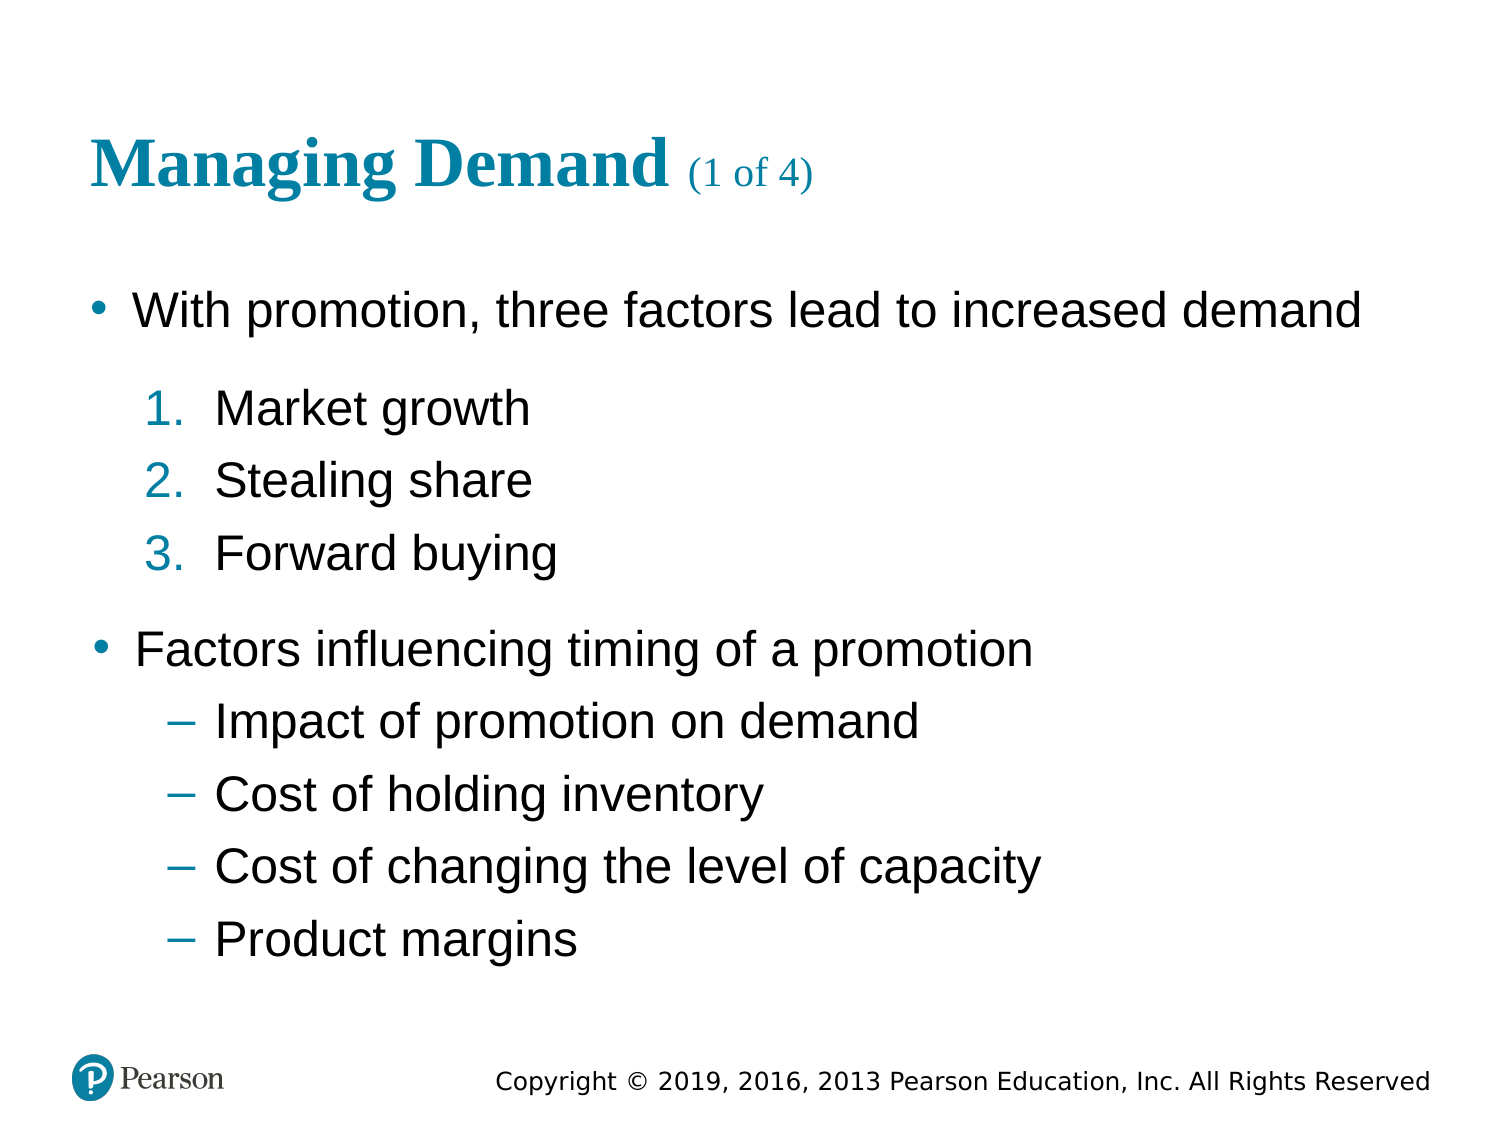

# Managing Demand (1 of 4)
With promotion, three factors lead to increased demand
Market growth
Stealing share
Forward buying
Factors influencing timing of a promotion
Impact of promotion on demand
Cost of holding inventory
Cost of changing the level of capacity
Product margins